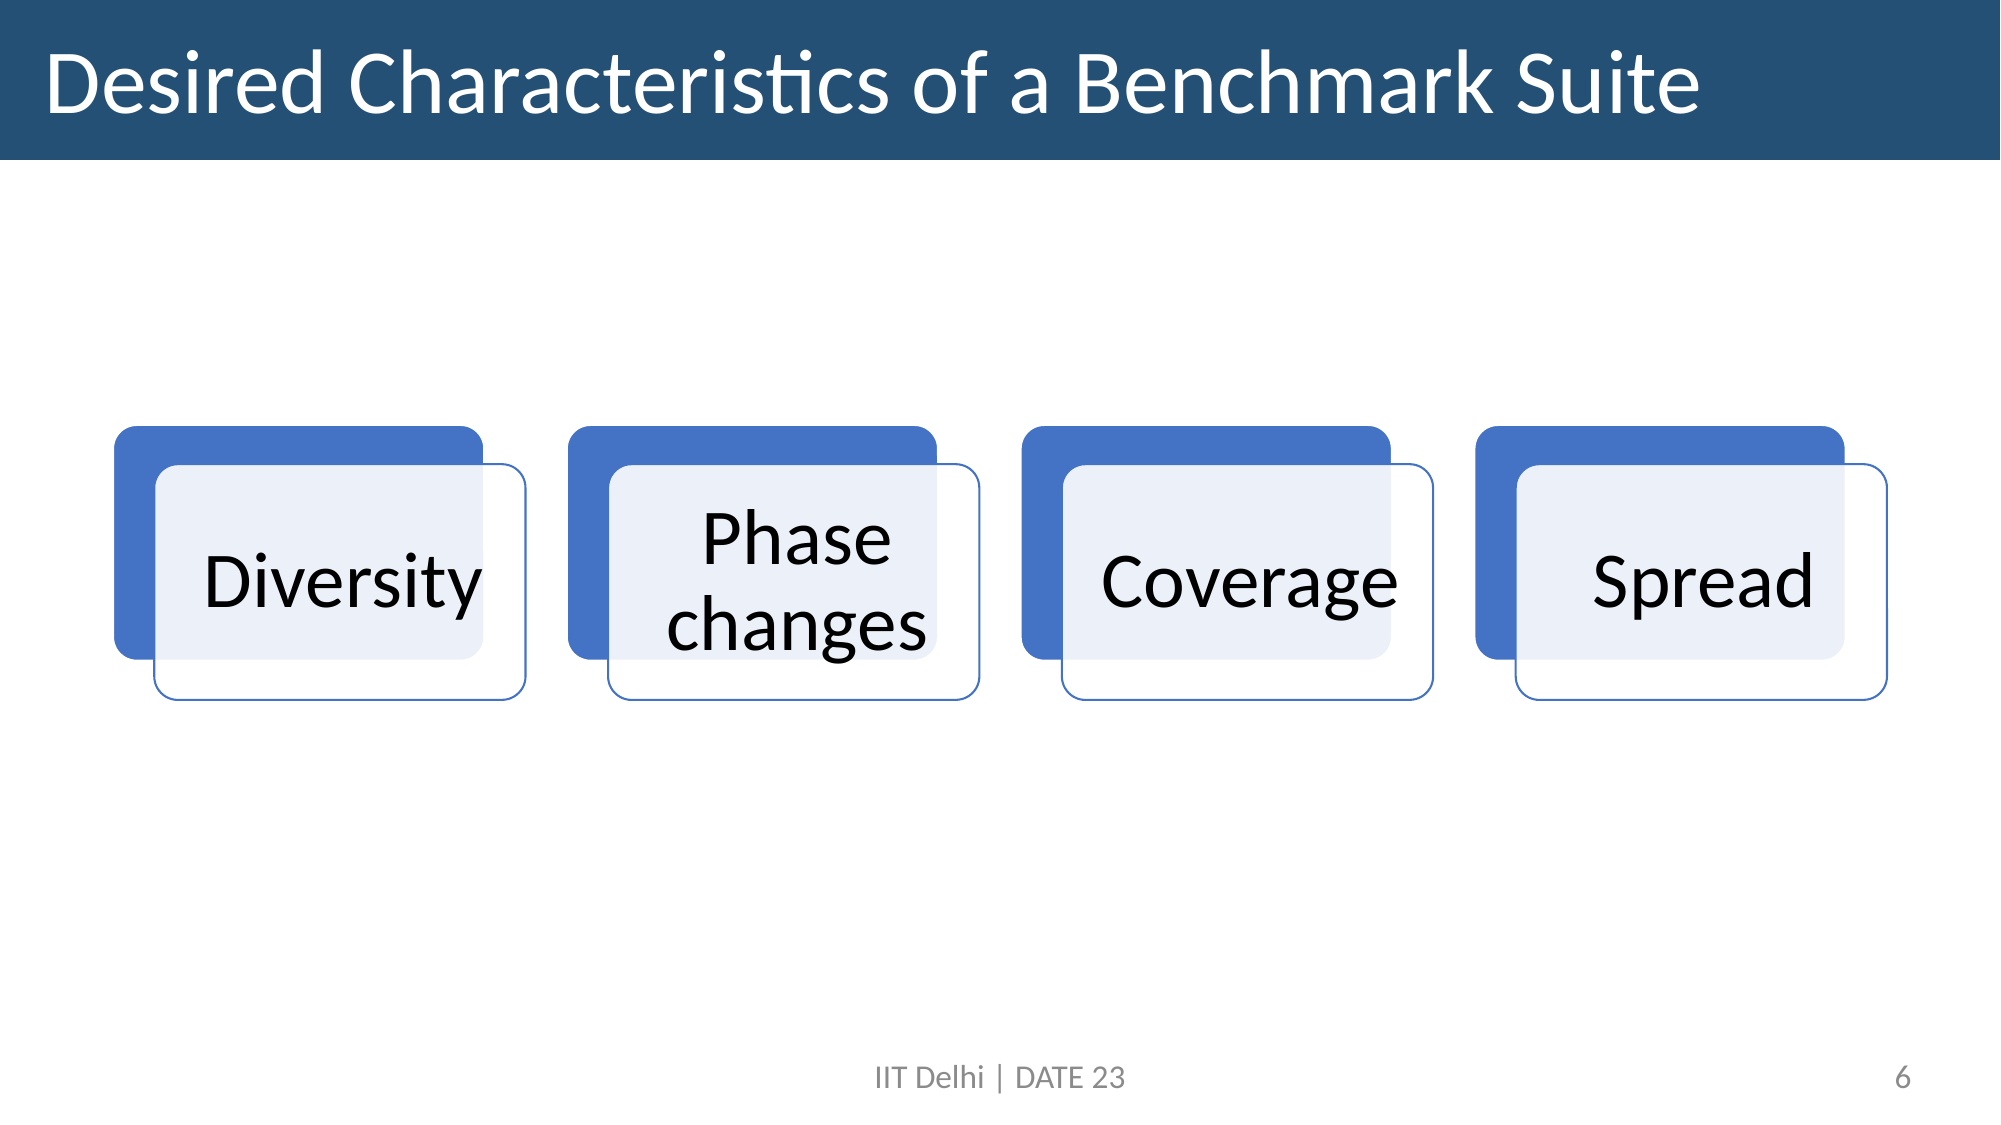

# Desired Characteristics of a Benchmark Suite
Diversity
Phase changes
Coverage
Spread
IIT Delhi | DATE 23
6